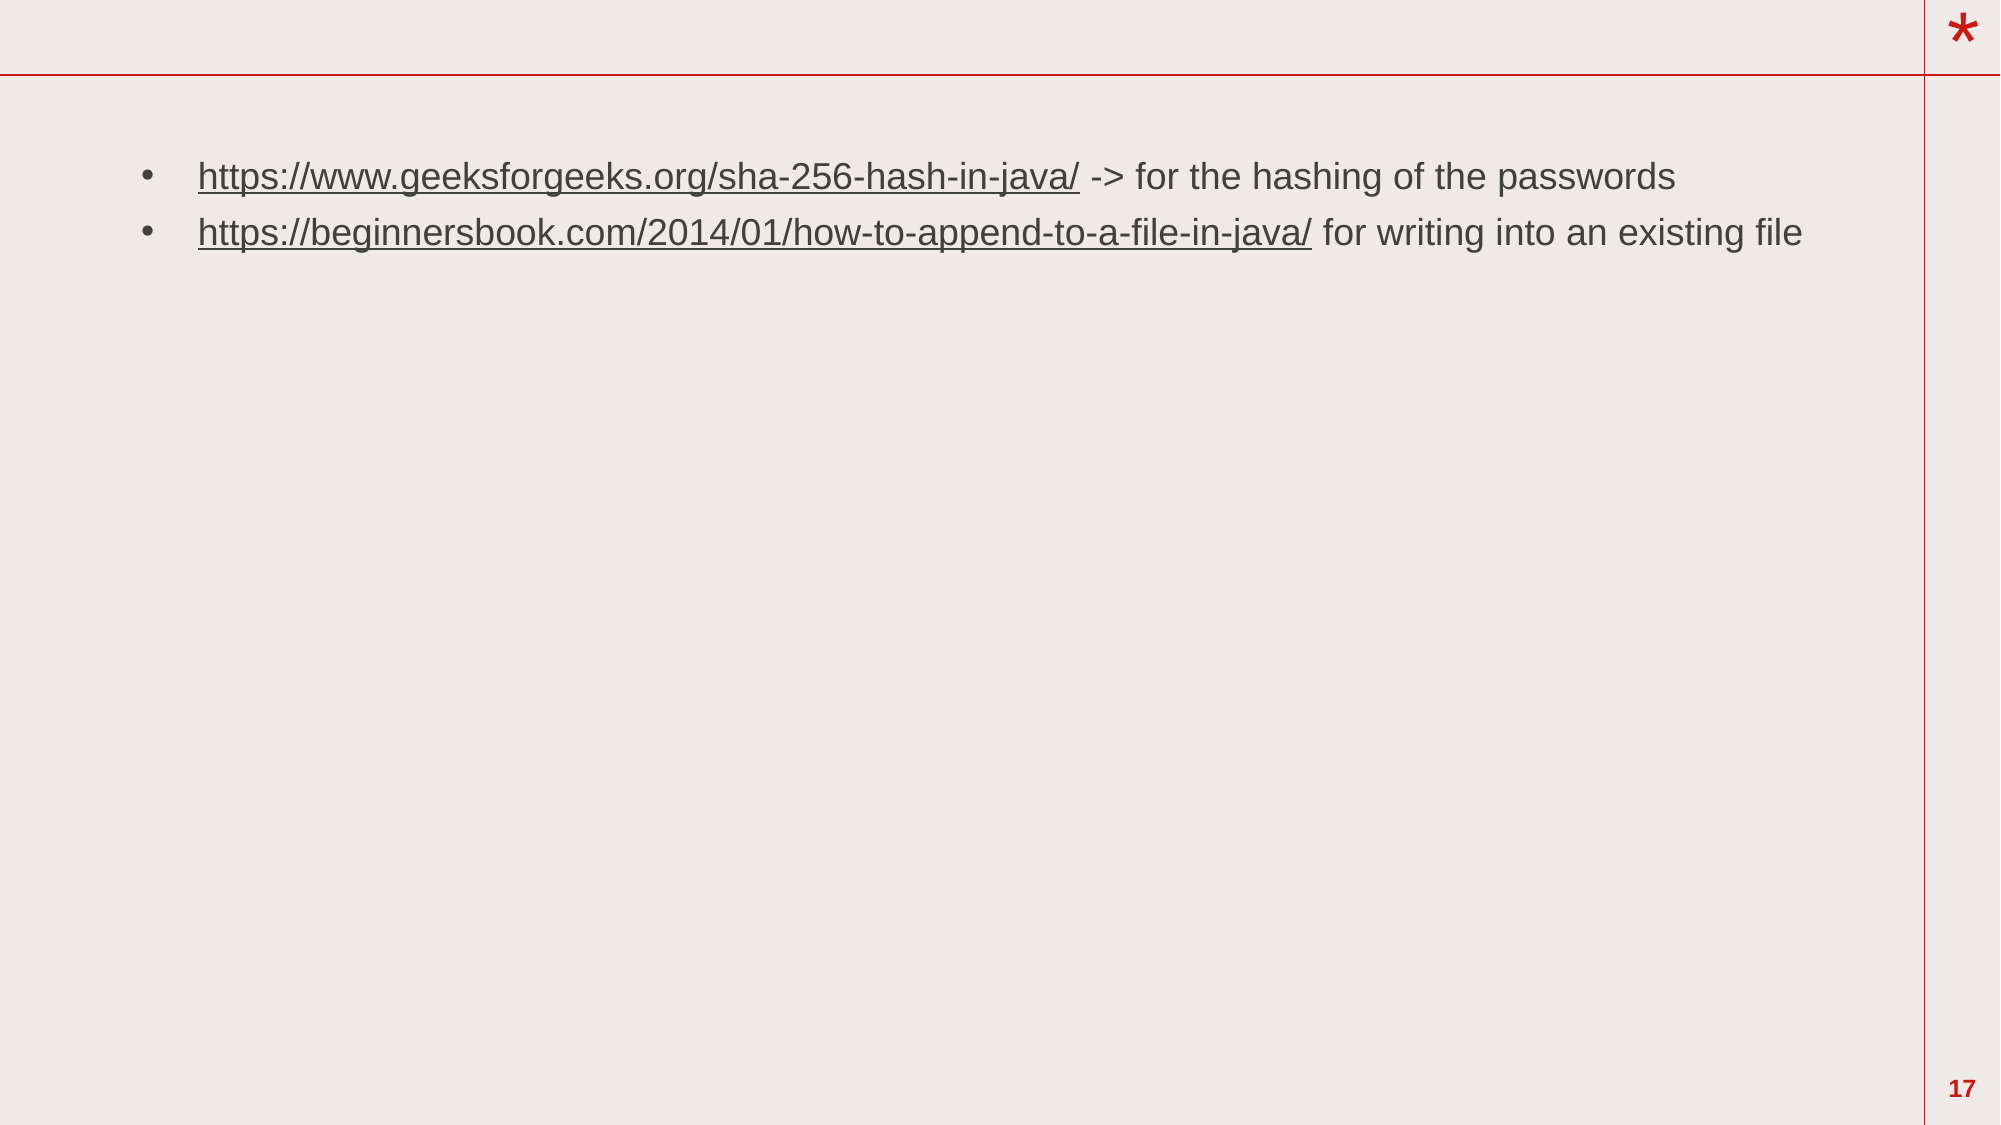

https://www.geeksforgeeks.org/sha-256-hash-in-java/ -> for the hashing of the passwords
https://beginnersbook.com/2014/01/how-to-append-to-a-file-in-java/ for writing into an existing file
17